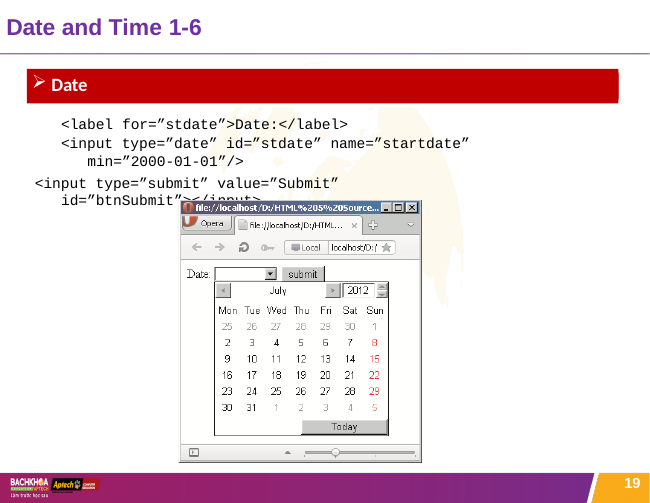

# Date and Time 1-6

Date

<label for=”stdate”>Date:</label>
<input type=”date” id=”stdate” name=”startdate”  min=”2000-01-01”/>
<input type=”submit” value=”Submit” id=”btnSubmit”></input>

19